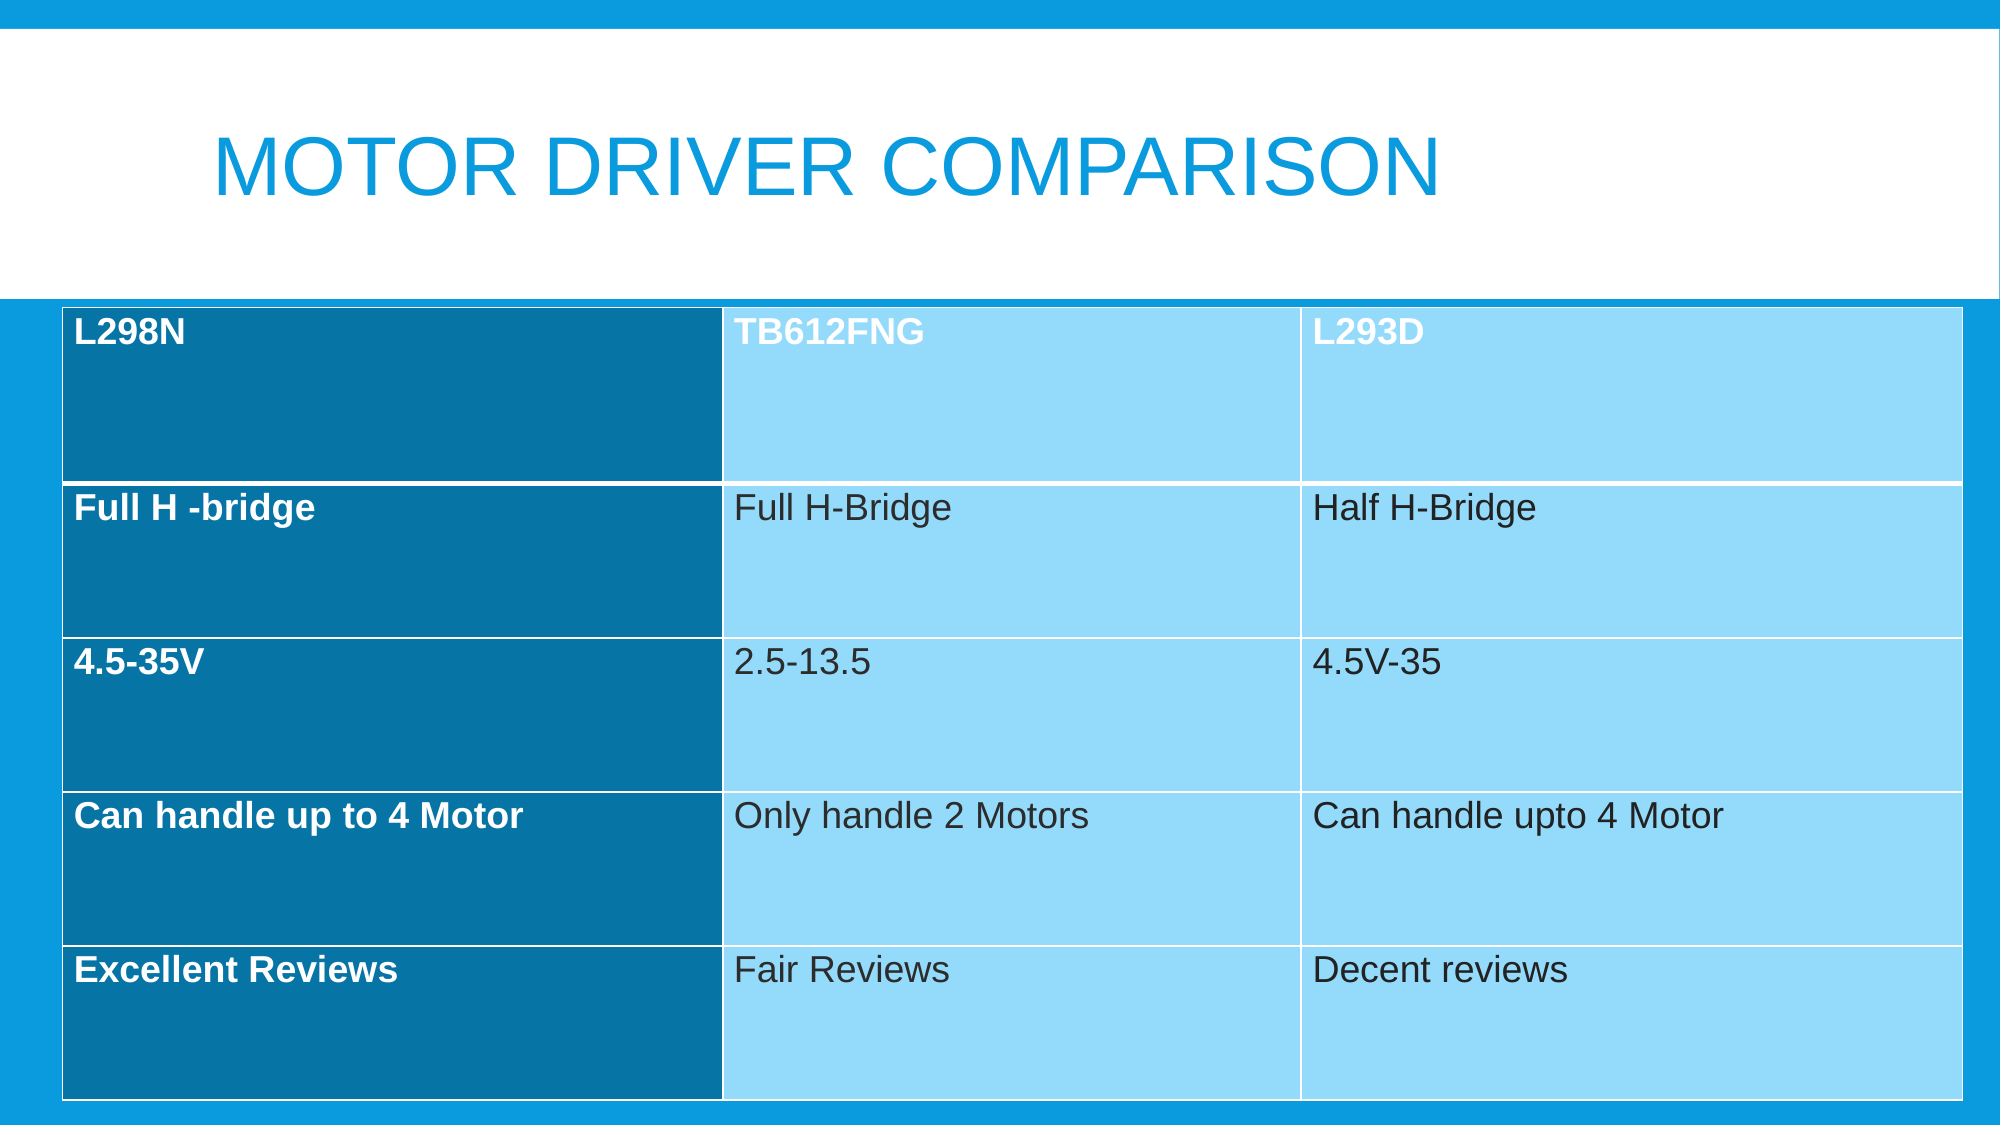

# Motor Driver Comparison
| L298N | TB612FNG | L293D |
| --- | --- | --- |
| Full H -bridge | Full H-Bridge | Half H-Bridge |
| 4.5-35V | 2.5-13.5 | 4.5V-35 |
| Can handle up to 4 Motor | Only handle 2 Motors | Can handle upto 4 Motor |
| Excellent Reviews | Fair Reviews | Decent reviews |